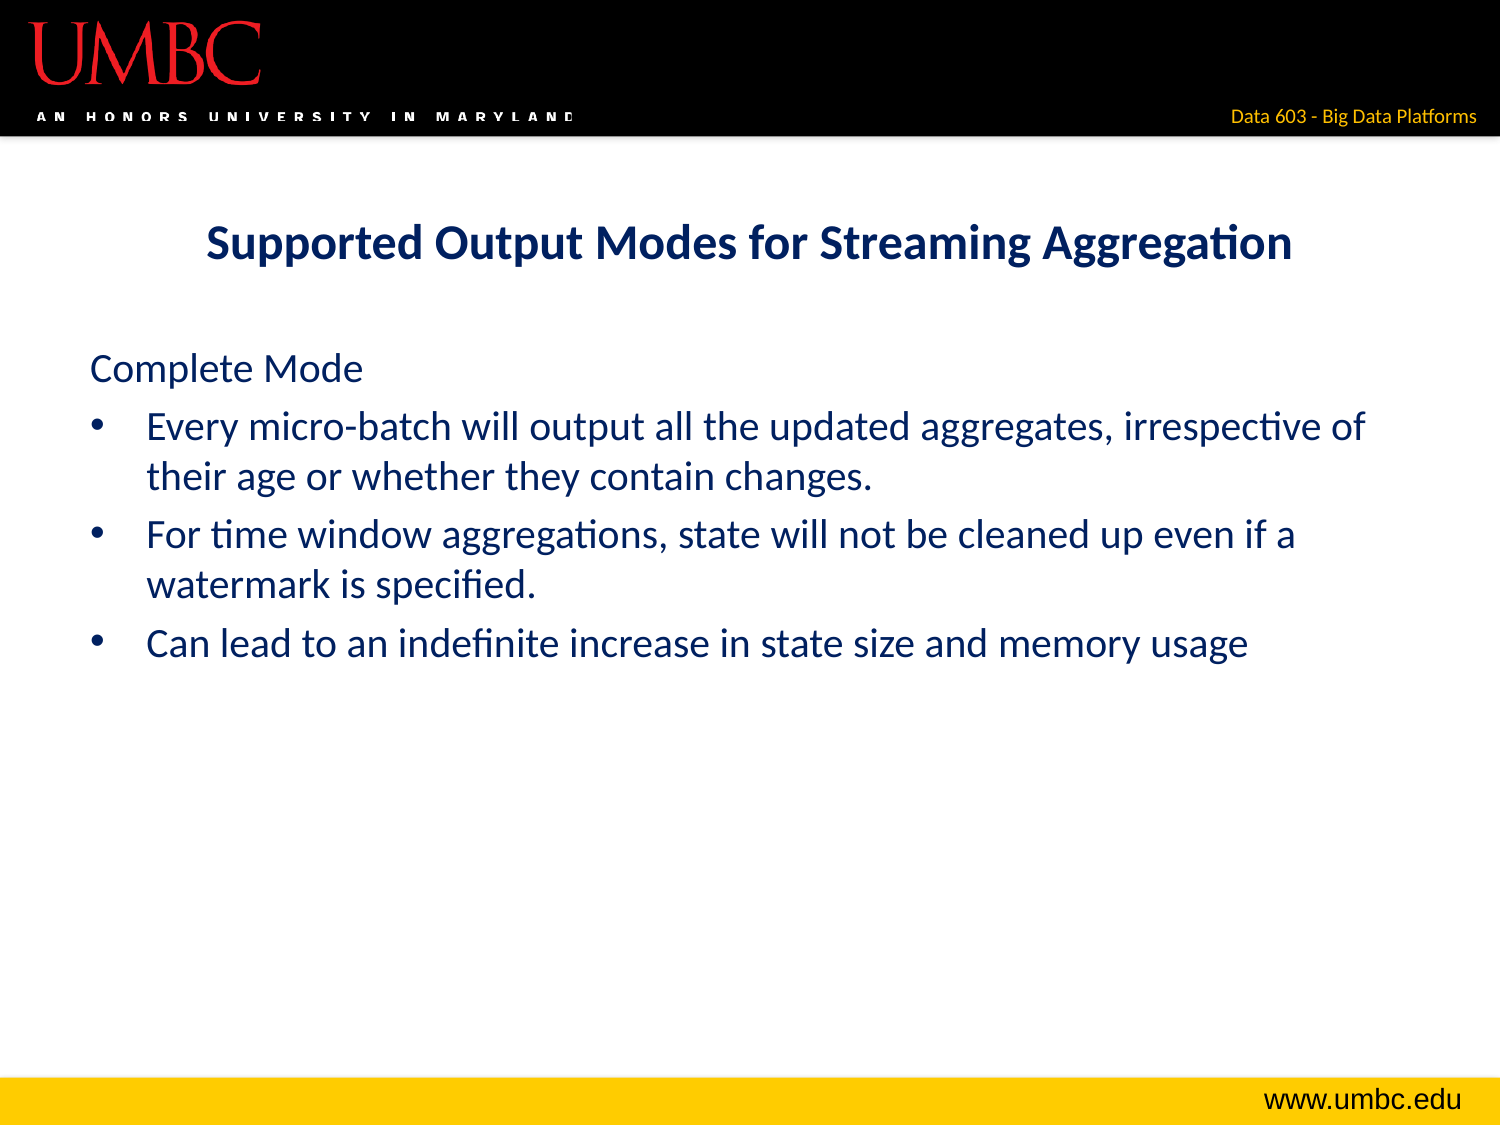

# Supported Output Modes for Streaming Aggregation
Complete Mode
Every micro-batch will output all the updated aggregates, irrespective of their age or whether they contain changes.
For time window aggregations, state will not be cleaned up even if a watermark is specified.
Can lead to an indefinite increase in state size and memory usage